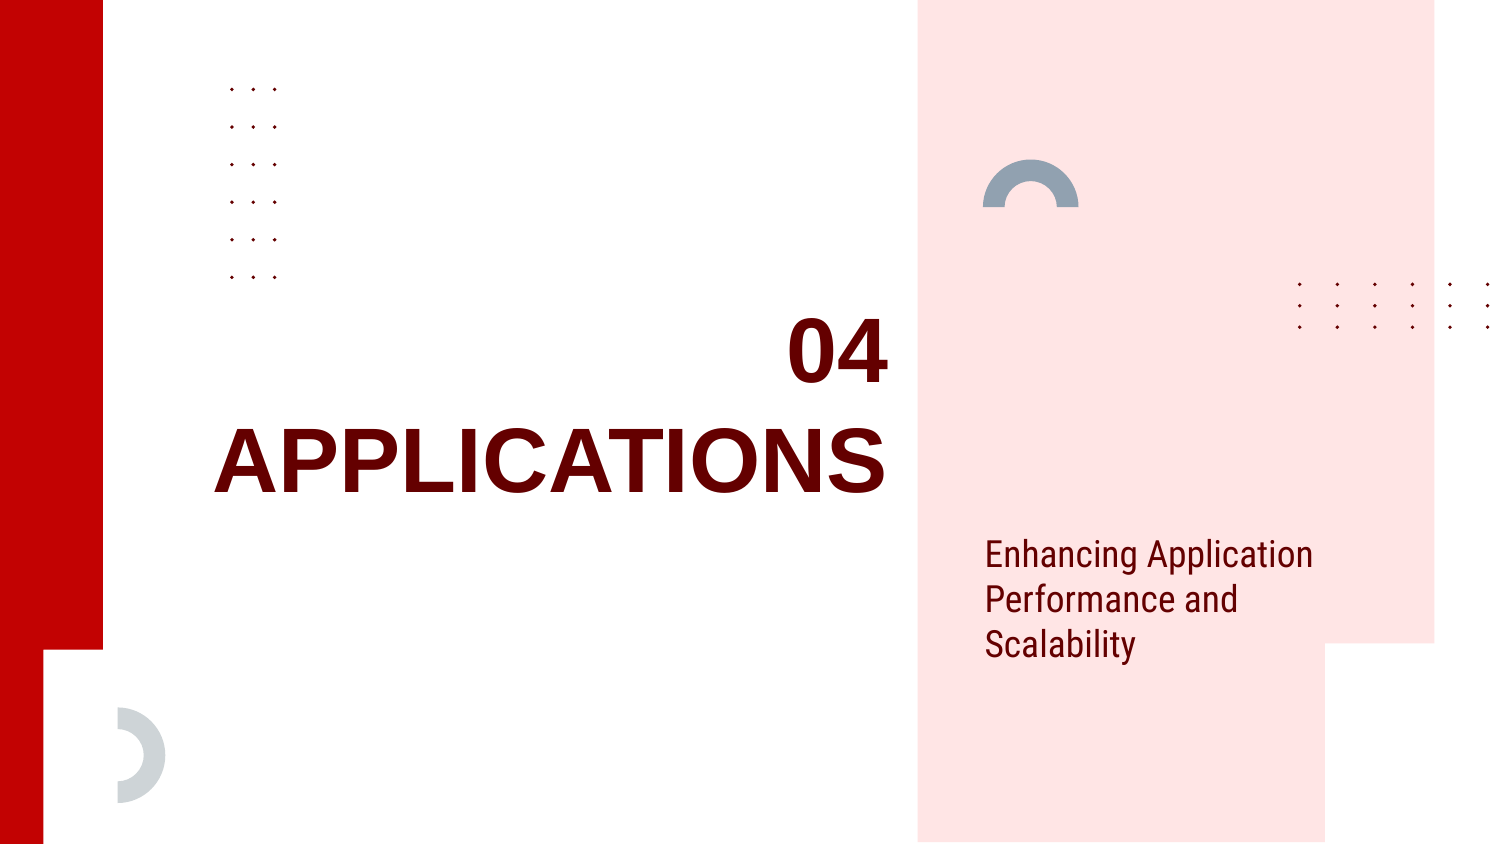

04
APPLICATIONS
Enhancing Application Performance and Scalability